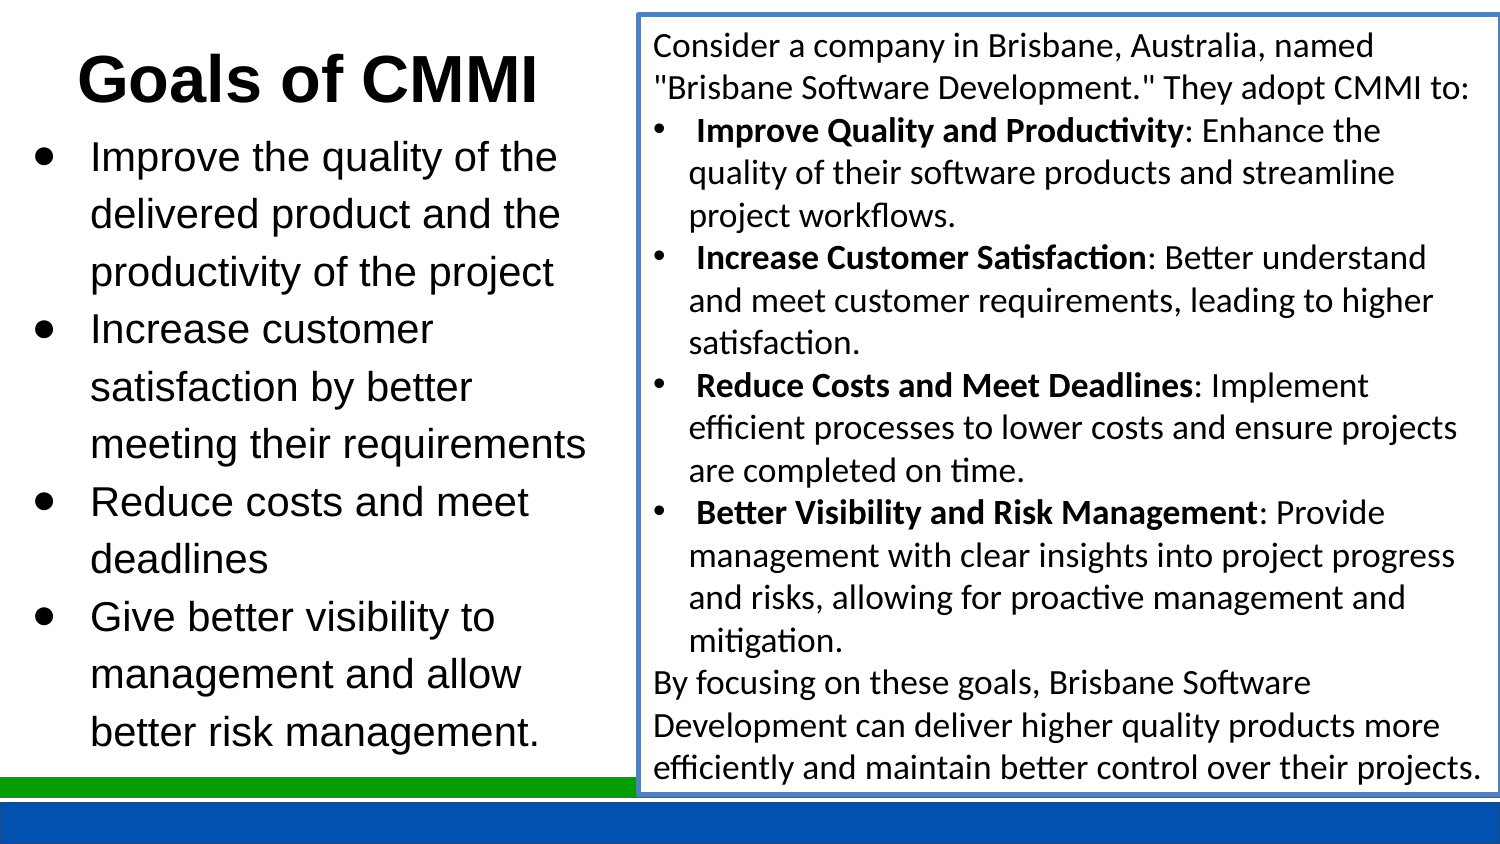

Consider a company in Brisbane, Australia, named "Brisbane Software Development." They adopt CMMI to:
 Improve Quality and Productivity: Enhance the quality of their software products and streamline project workflows.
 Increase Customer Satisfaction: Better understand and meet customer requirements, leading to higher satisfaction.
 Reduce Costs and Meet Deadlines: Implement efficient processes to lower costs and ensure projects are completed on time.
 Better Visibility and Risk Management: Provide management with clear insights into project progress and risks, allowing for proactive management and mitigation.
By focusing on these goals, Brisbane Software Development can deliver higher quality products more efficiently and maintain better control over their projects.
Goals of CMMI
Improve the quality of the delivered product and the productivity of the project
Increase customer satisfaction by better meeting their requirements
Reduce costs and meet deadlines
Give better visibility to management and allow better risk management.